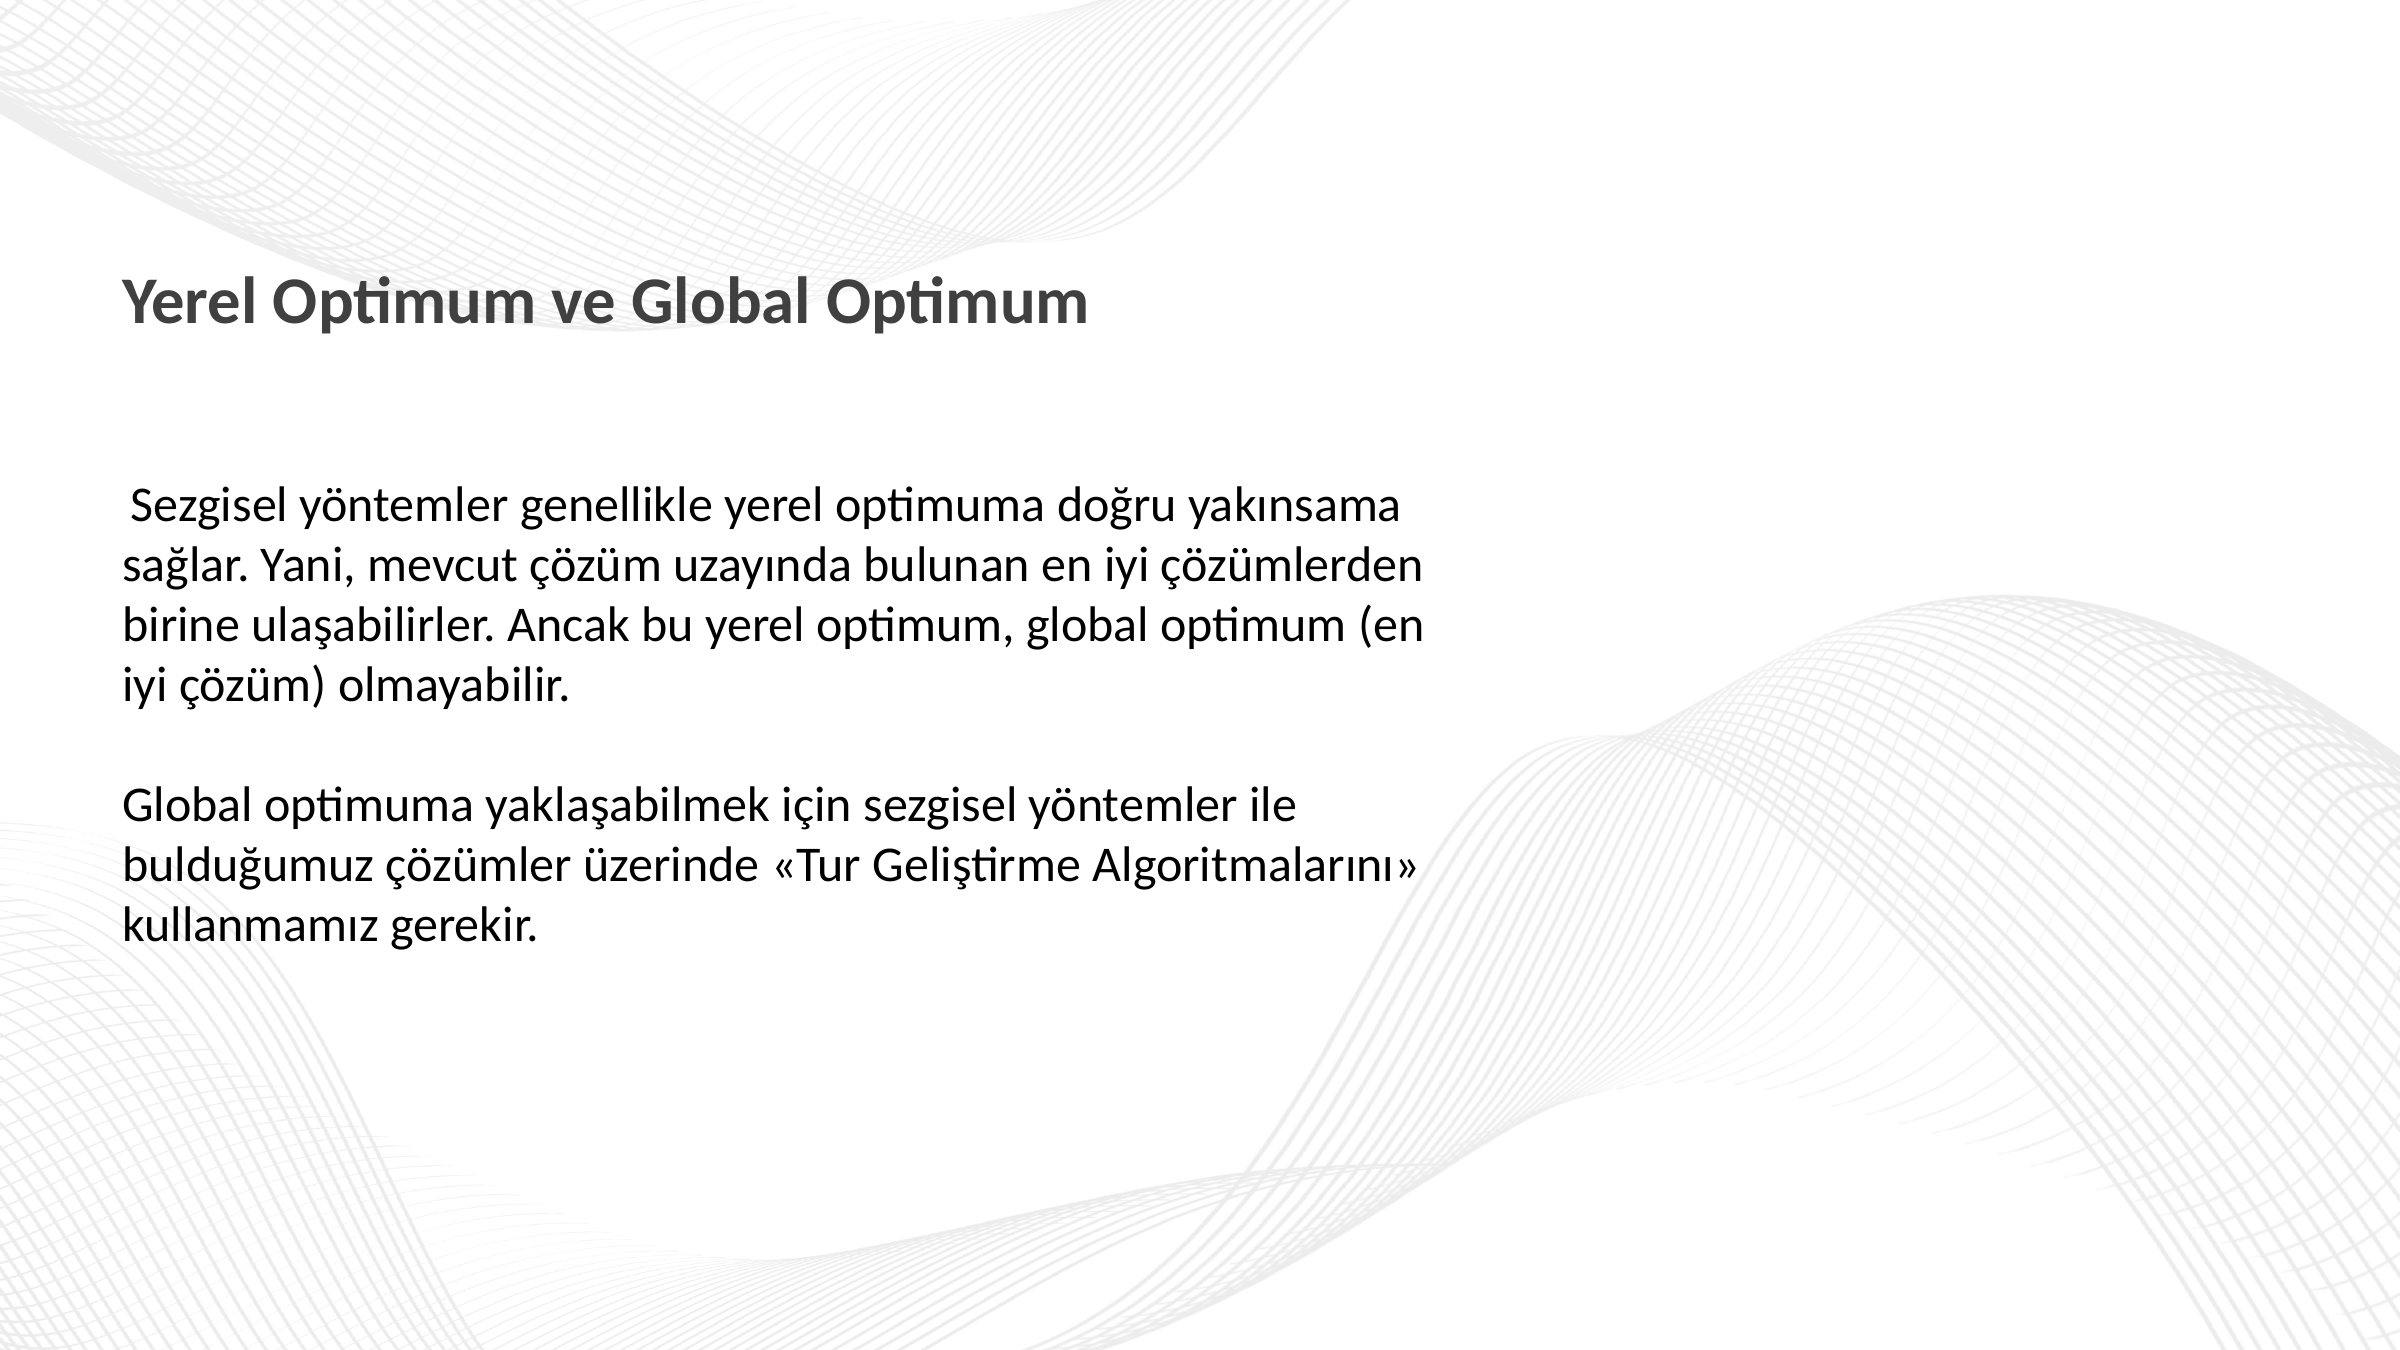

Yerel Optimum ve Global Optimum

 Sezgisel yöntemler genellikle yerel optimuma doğru yakınsama sağlar. Yani, mevcut çözüm uzayında bulunan en iyi çözümlerden birine ulaşabilirler. Ancak bu yerel optimum, global optimum (en iyi çözüm) olmayabilir.

Global optimuma yaklaşabilmek için sezgisel yöntemler ile bulduğumuz çözümler üzerinde «Tur Geliştirme Algoritmalarını» kullanmamız gerekir.